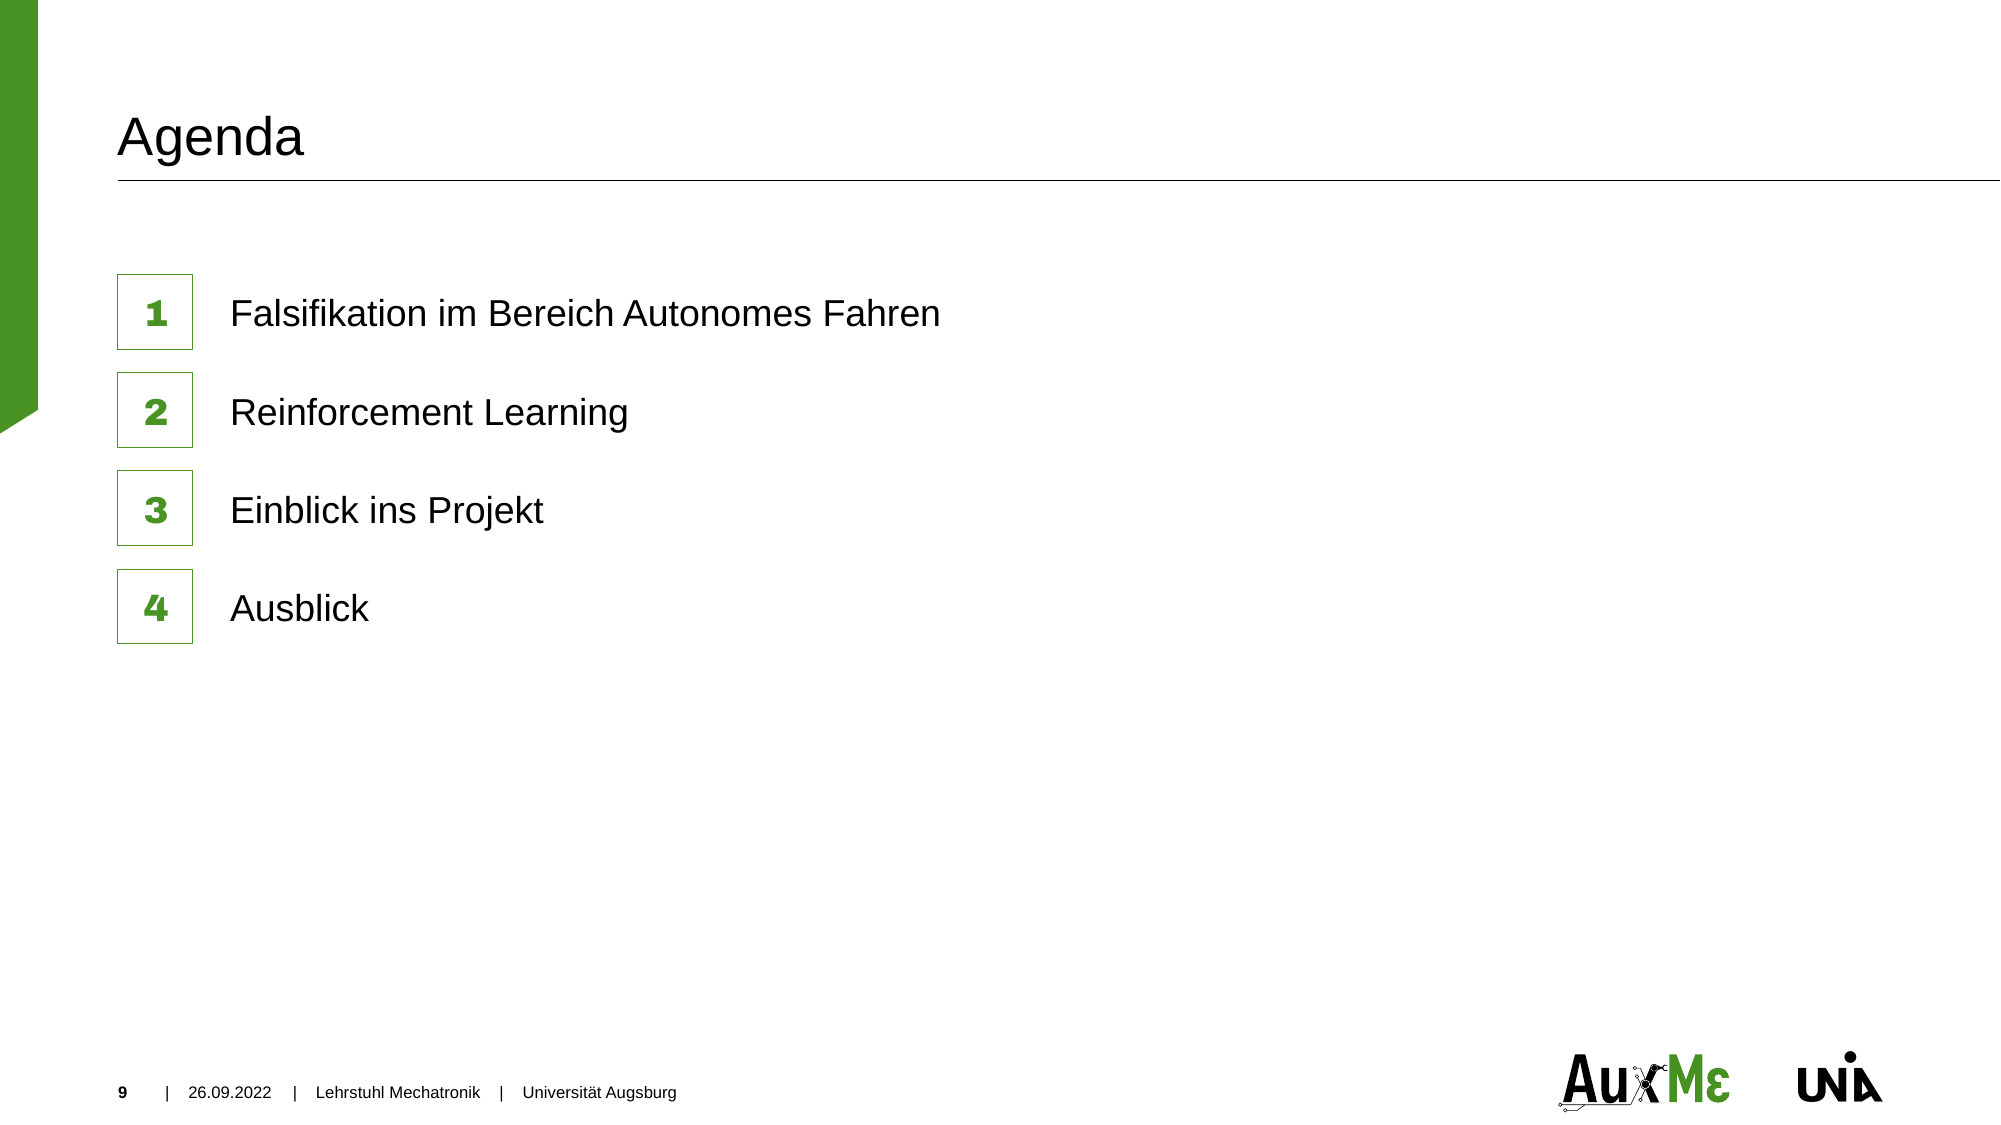

# Agenda
1
Falsifikation im Bereich Autonomes Fahren
2
Reinforcement Learning
3
Einblick ins Projekt
4
Ausblick
9
|    26.09.2022
|    Lehrstuhl Mechatronik    |    Universität Augsburg